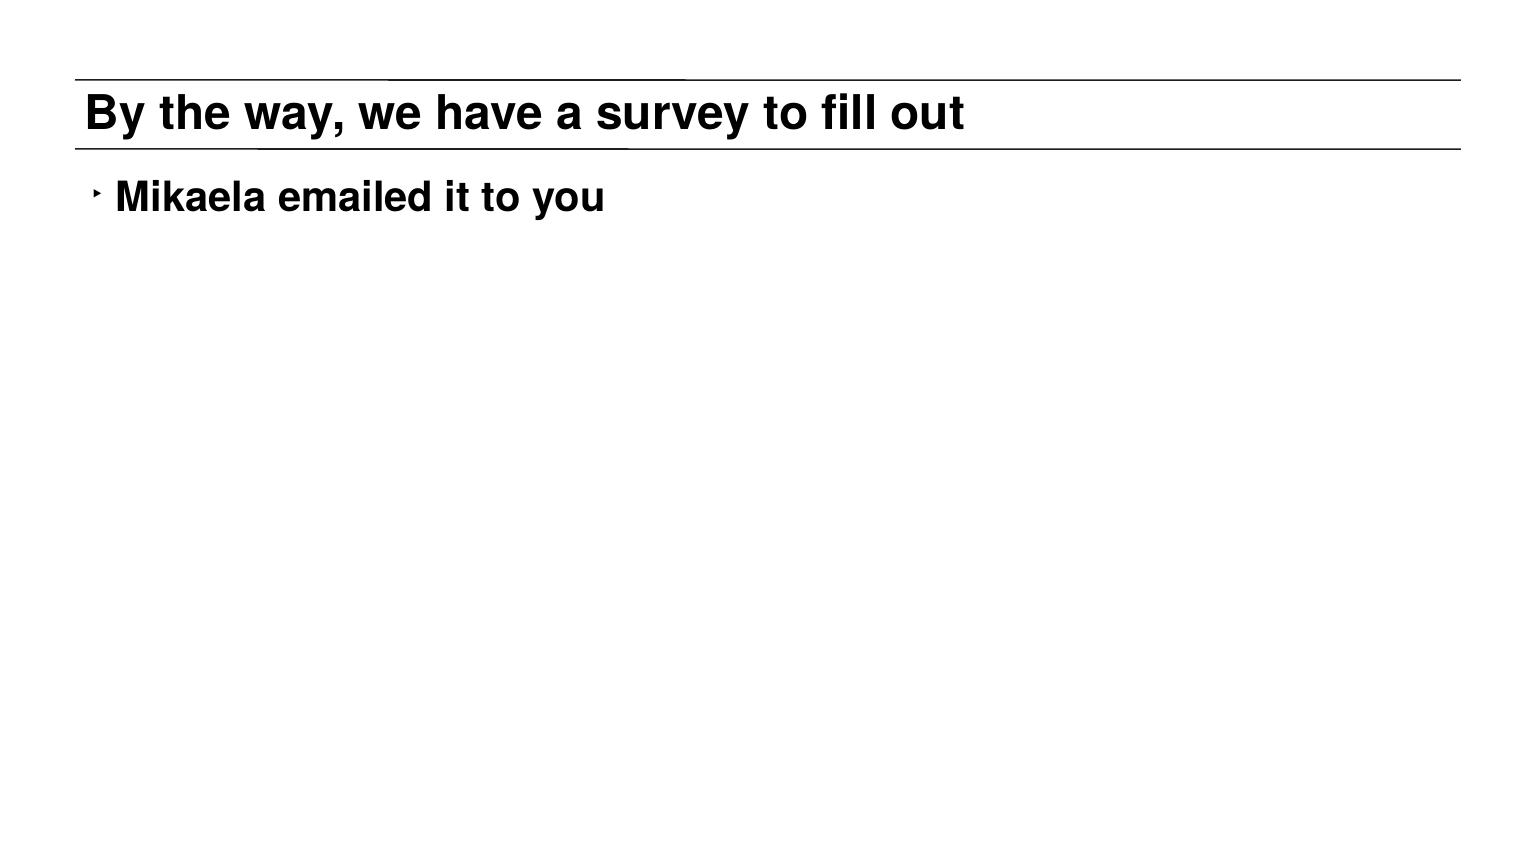

# By the way, we have a survey to fill out
Mikaela emailed it to you